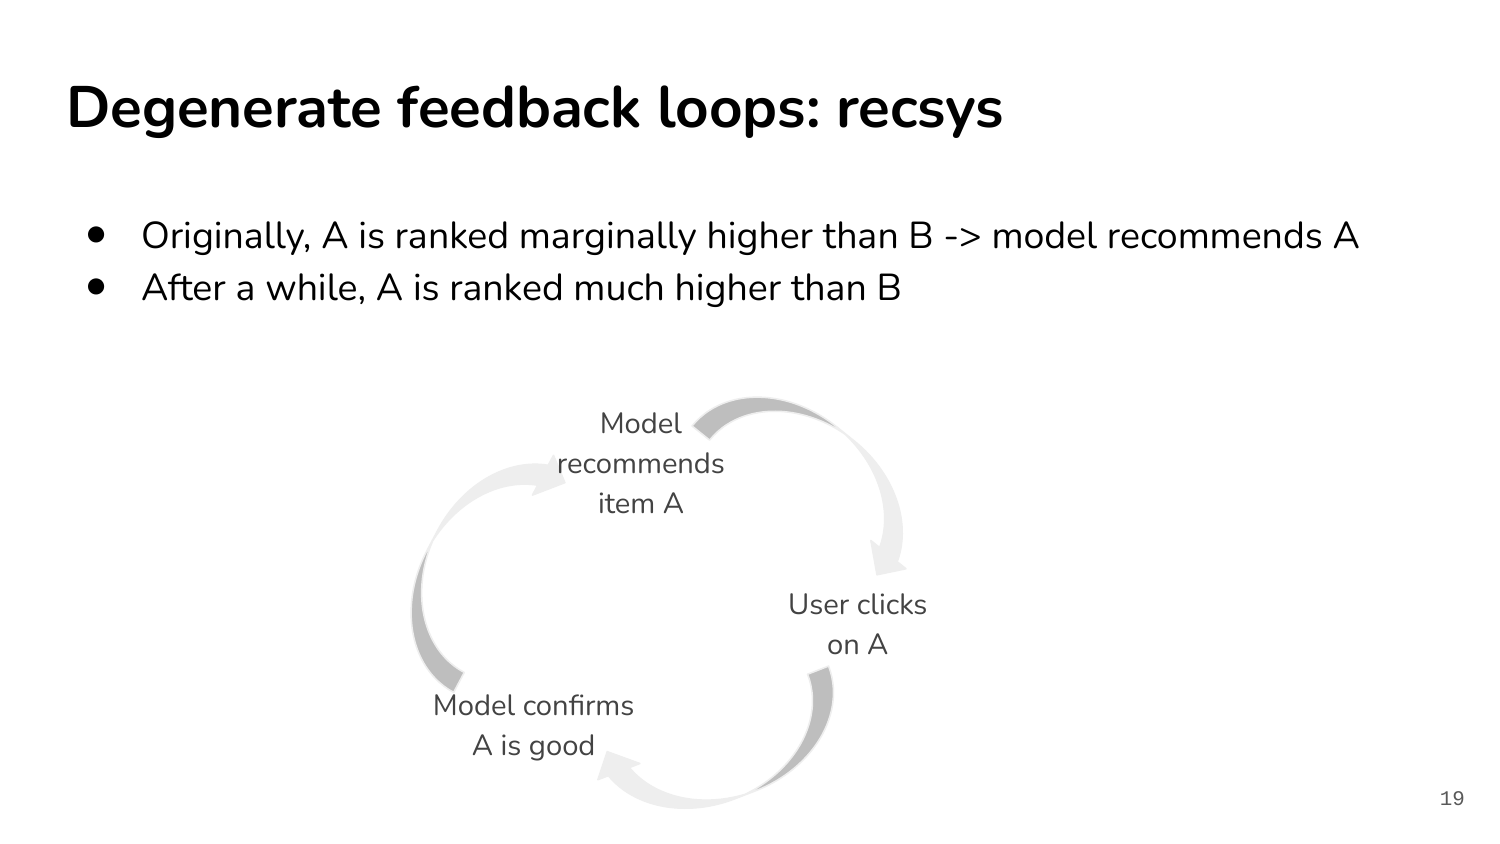

# Degenerate feedback loops: recsys
Originally, A is ranked marginally higher than B -> model recommends A
After a while, A is ranked much higher than B

Model recommends item A

User clicks on A

Model confirms A is good
19